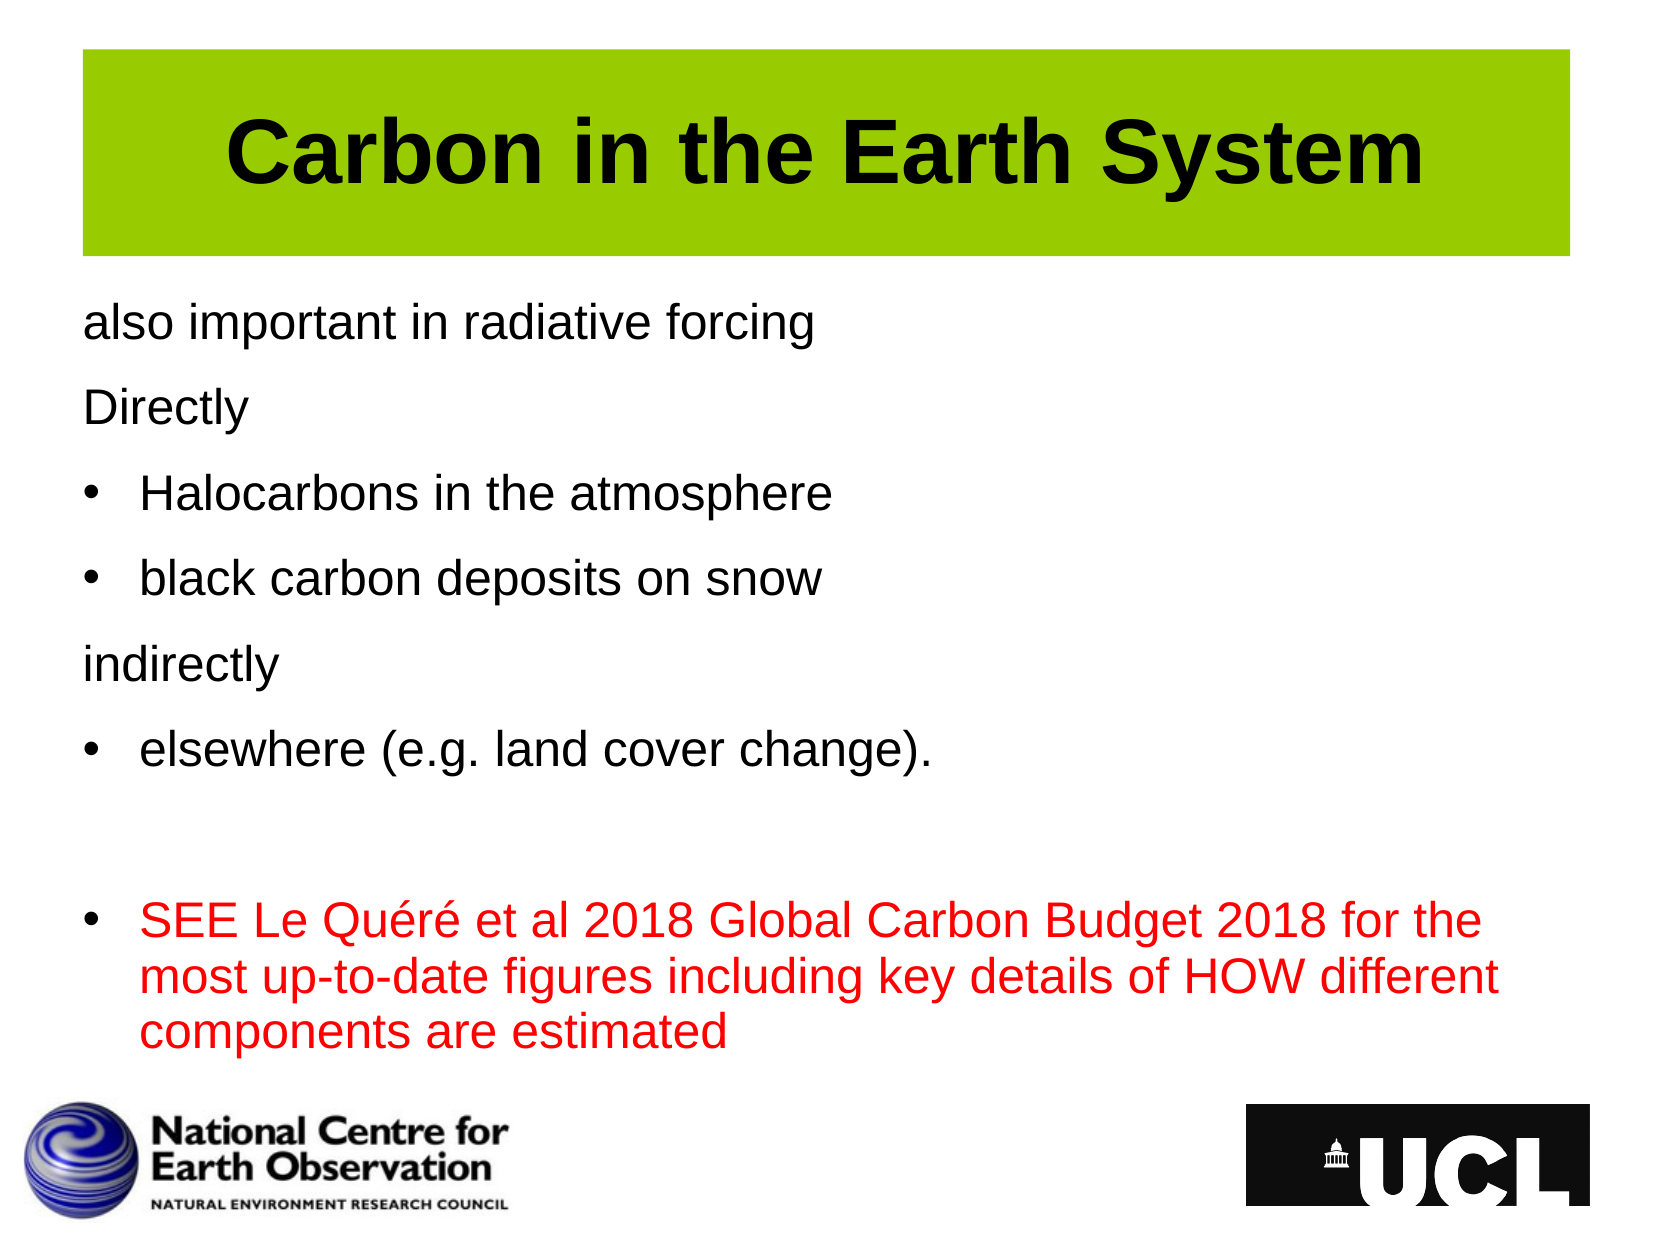

# Carbon in the Earth System
also important in radiative forcing
Directly
Halocarbons in the atmosphere
black carbon deposits on snow
indirectly
elsewhere (e.g. land cover change).

SEE Le Quéré et al 2018 Global Carbon Budget 2018 for the most up-to-date figures including key details of HOW different components are estimated